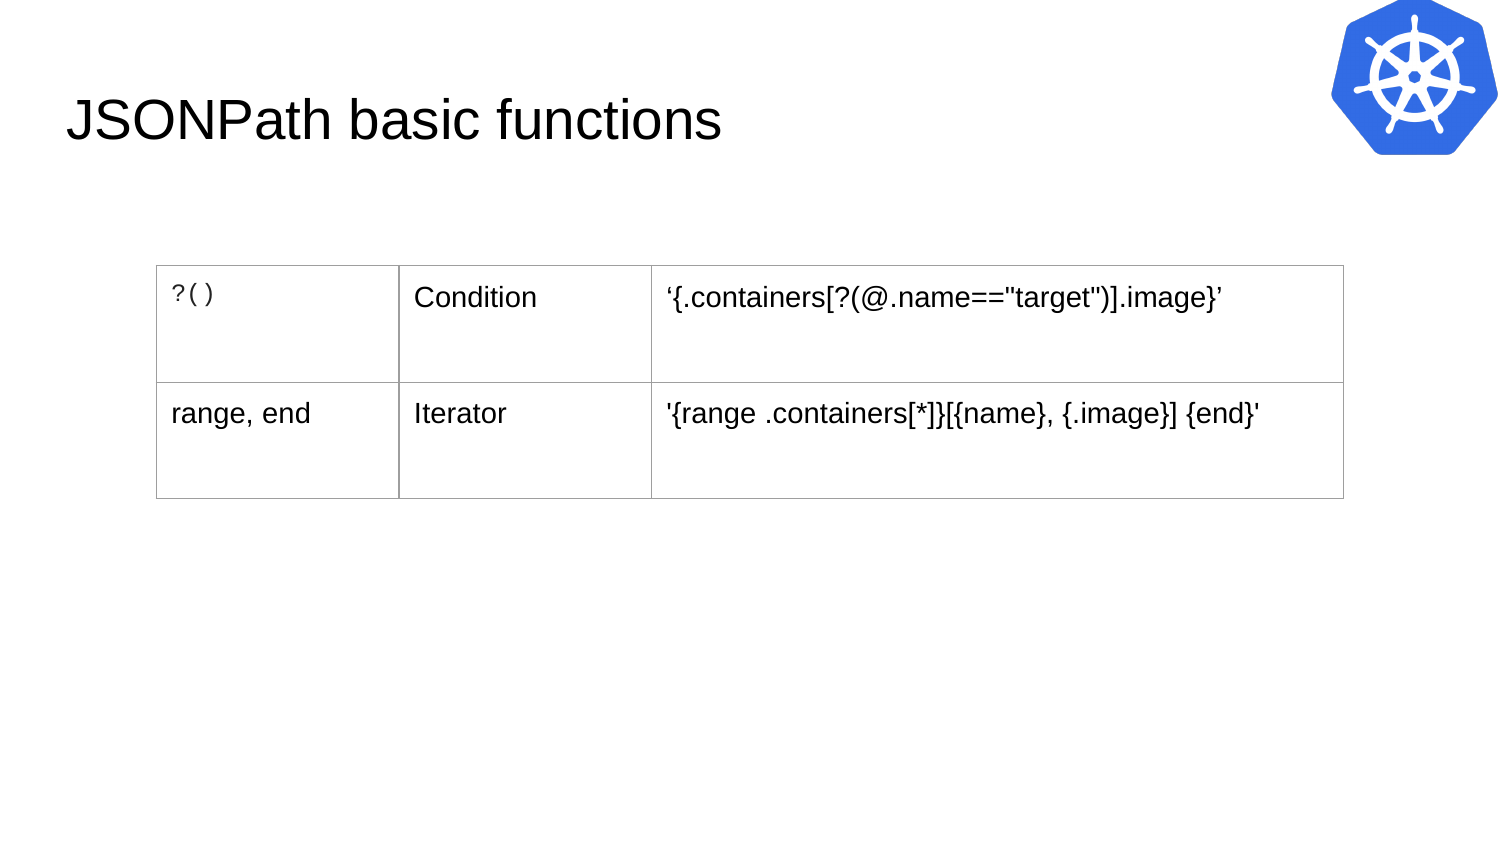

# JSONPath basic functions
| ?() | Condition | ‘{.containers[?(@.name=="target")].image}’ |
| --- | --- | --- |
| range, end | Iterator | '{range .containers[\*]}[{name}, {.image}] {end}' |